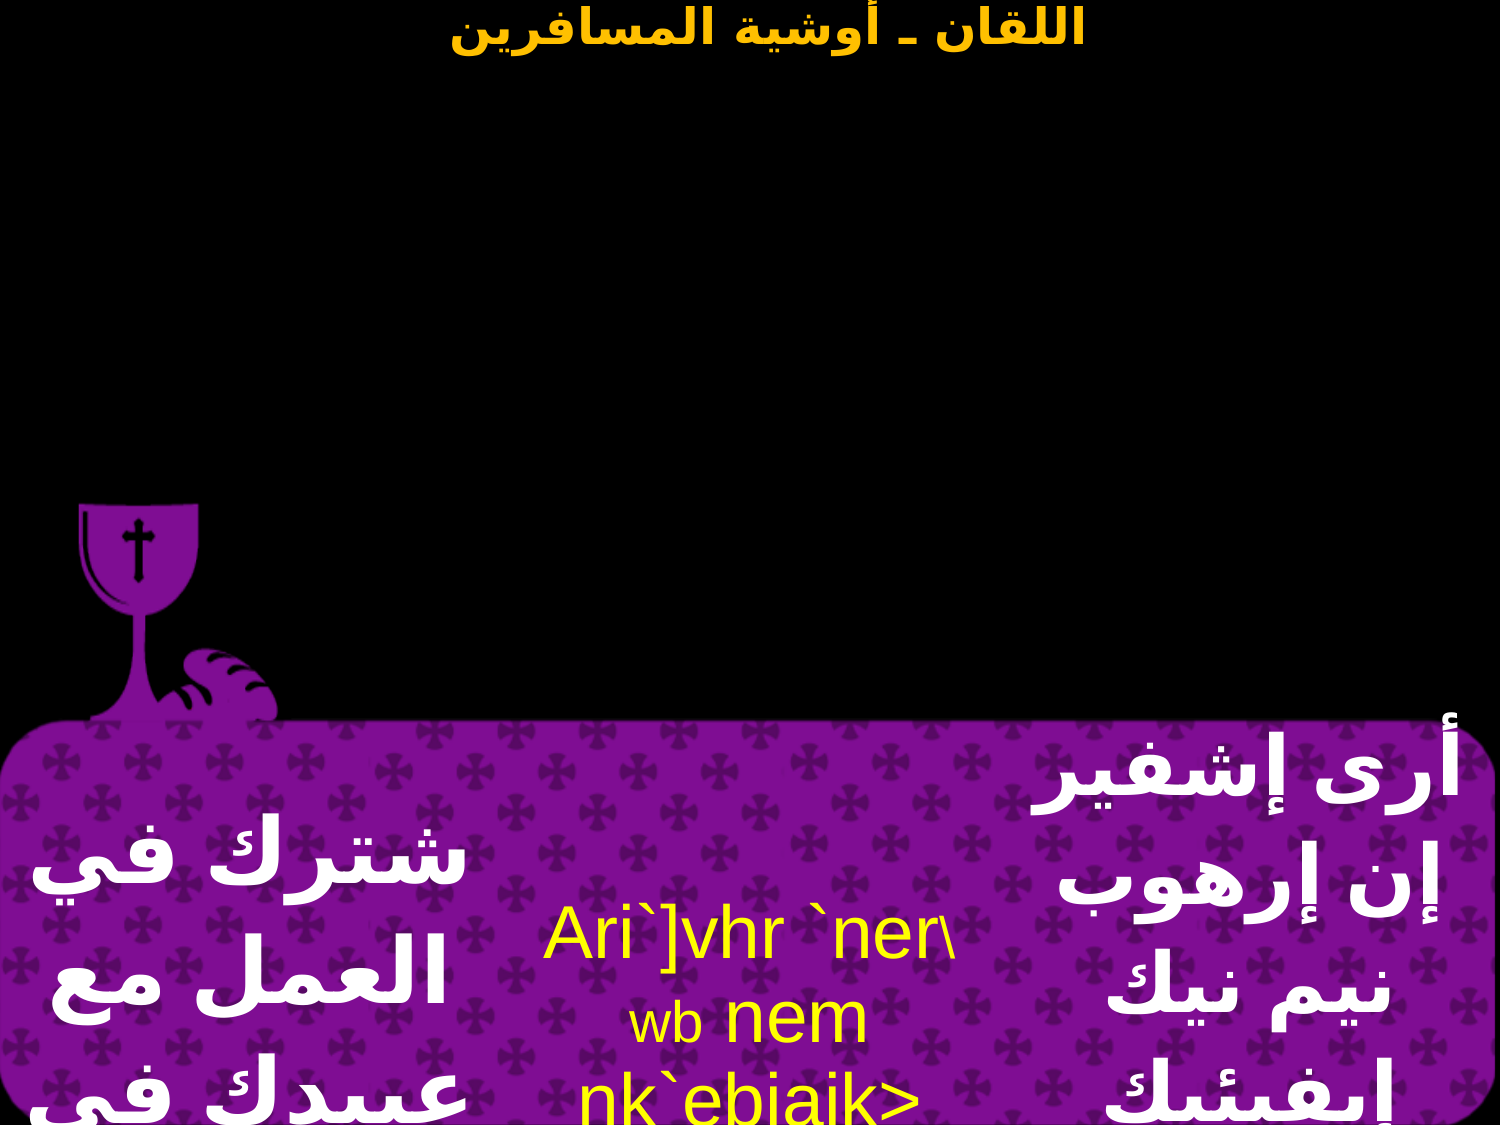

| شترك في العمل مع عبيدك في كل عمل صالح | Ari`]vhr `ner\wb nem nk`ebiaik> 'en \wb niben `n`agaqon. | أرى إشفير إن إرهوب نيم نيك إيفيئيك خين هوب نيفين إن أغاثون |
| --- | --- | --- |